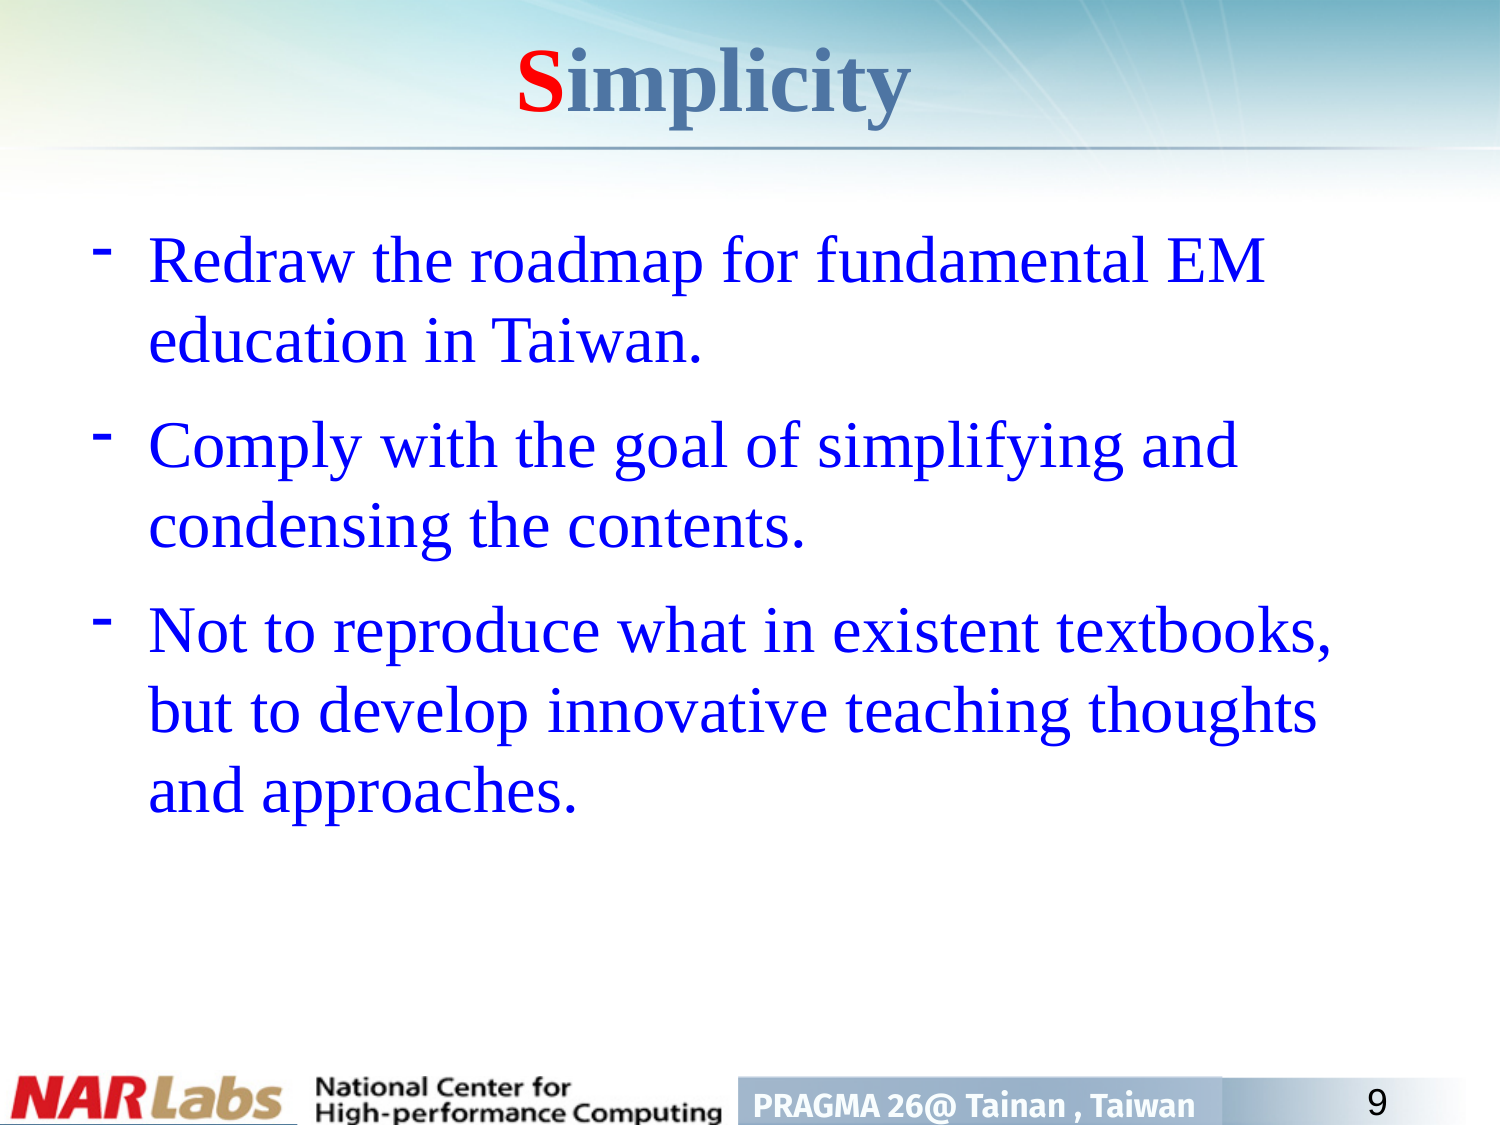

# Simplicity
Redraw the roadmap for fundamental EM education in Taiwan.
Comply with the goal of simplifying and condensing the contents.
Not to reproduce what in existent textbooks, but to develop innovative teaching thoughts and approaches.

9